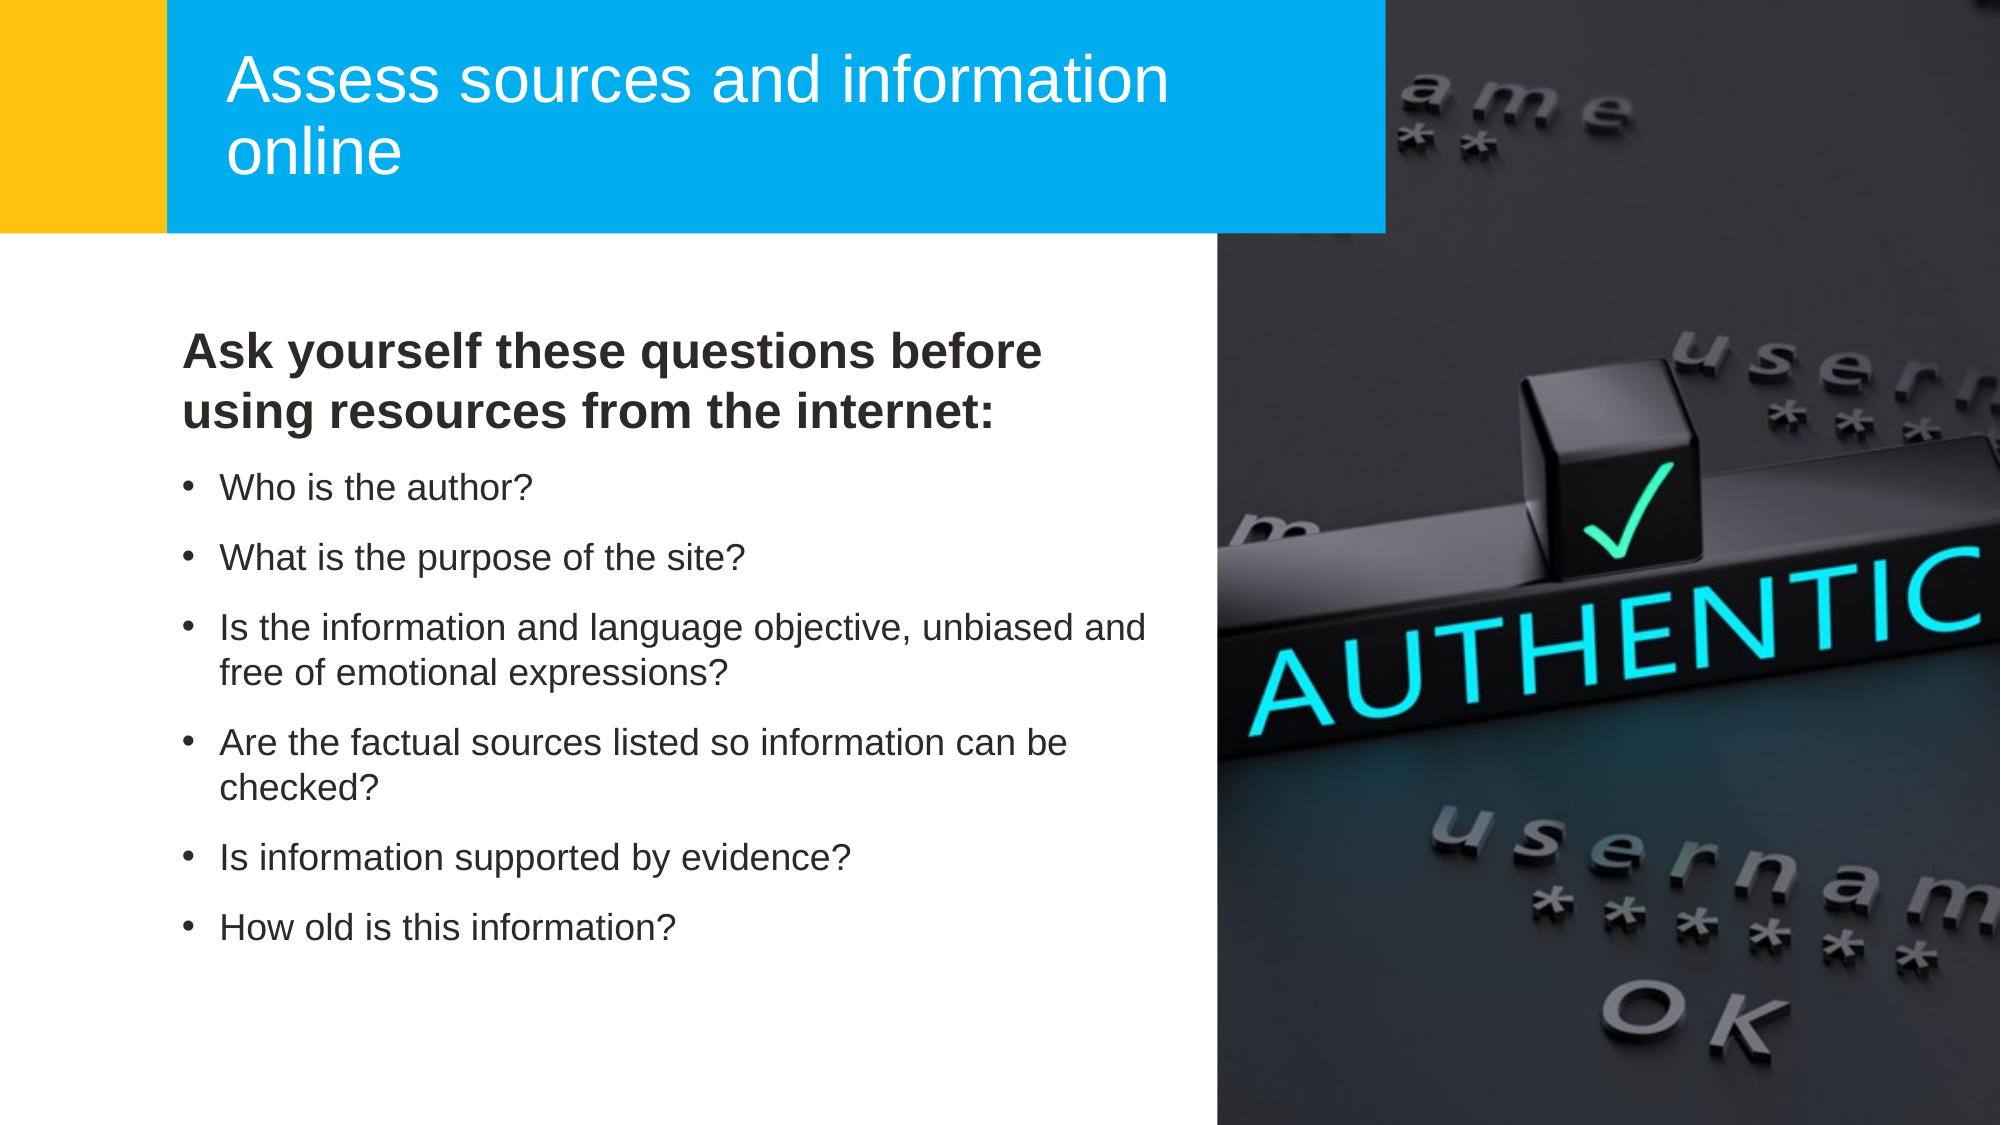

Assess sources and information online
Ask yourself these questions before using resources from the internet:
Who is the author?
What is the purpose of the site?
Is the information and language objective, unbiased and free of emotional expressions?
Are the factual sources listed so information can be checked?
Is information supported by evidence?
How old is this information?